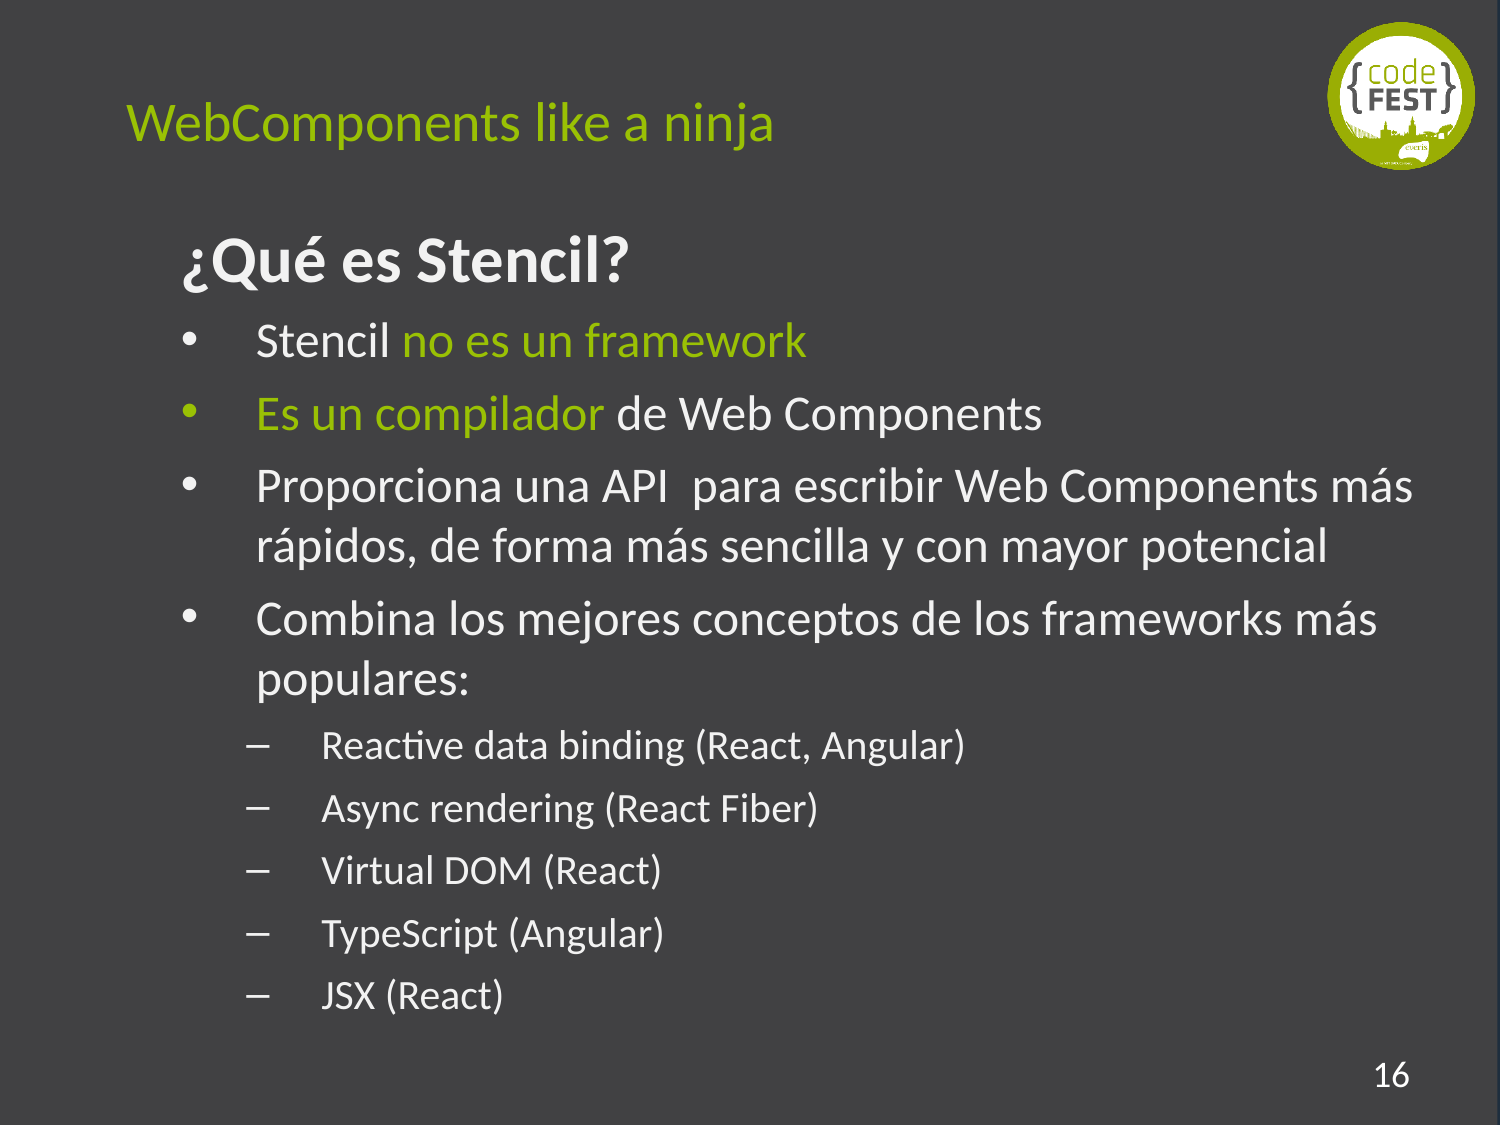

WebComponents like a ninja

¿Qué es Stencil?
Stencil no es un framework
Es un compilador de Web Components
Proporciona una API  para escribir Web Components más rápidos, de forma más sencilla y con mayor potencial
Combina los mejores conceptos de los frameworks más populares:
Reactive data binding (React, Angular)
Async rendering (React Fiber)
Virtual DOM (React)
TypeScript (Angular)
JSX (React)

16